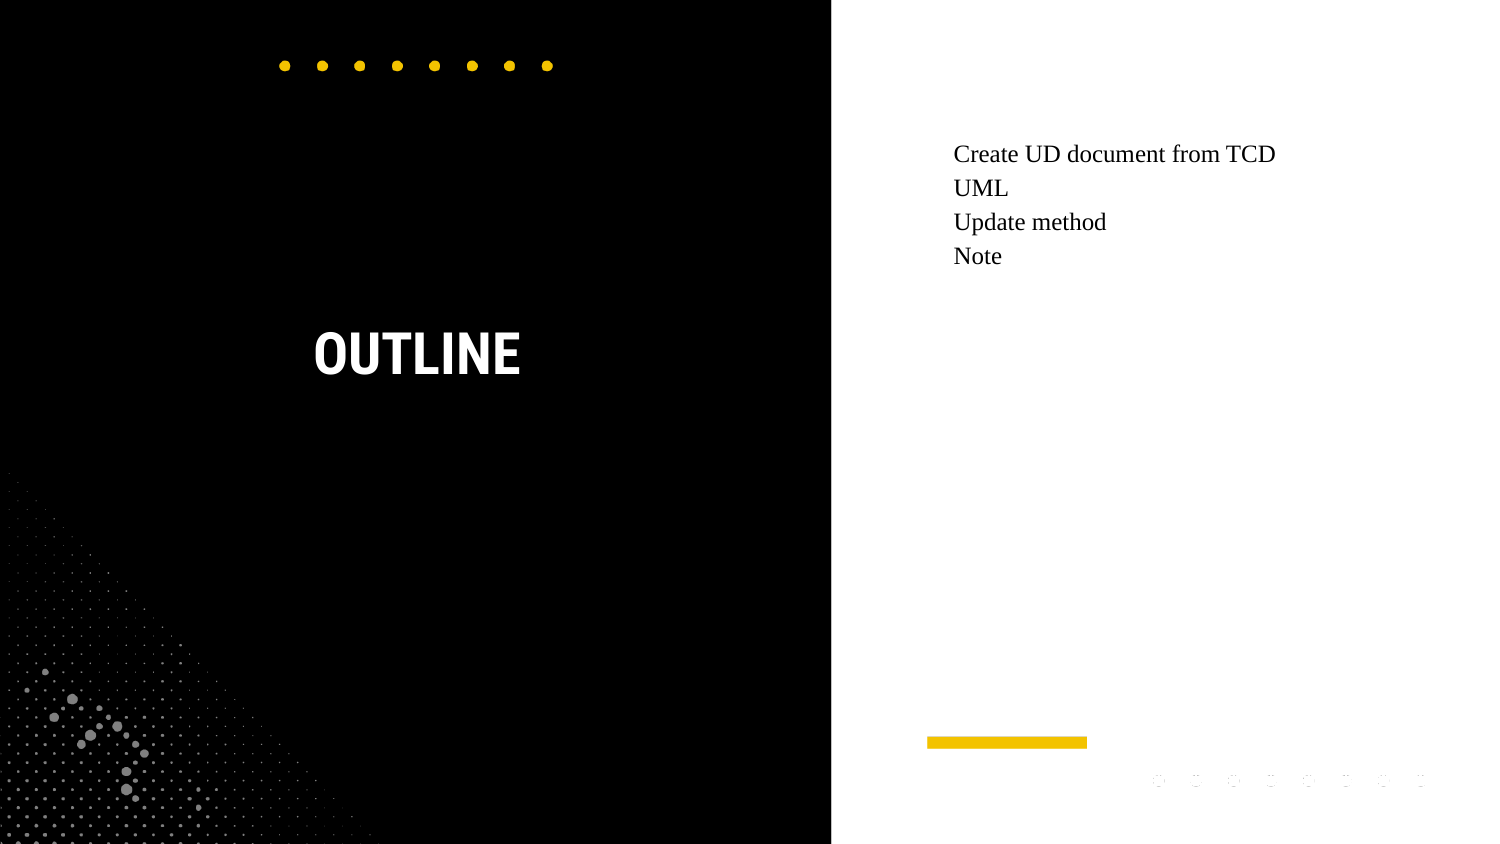

Create UD document from TCD
UML
Update method
Note

# OUTLINE